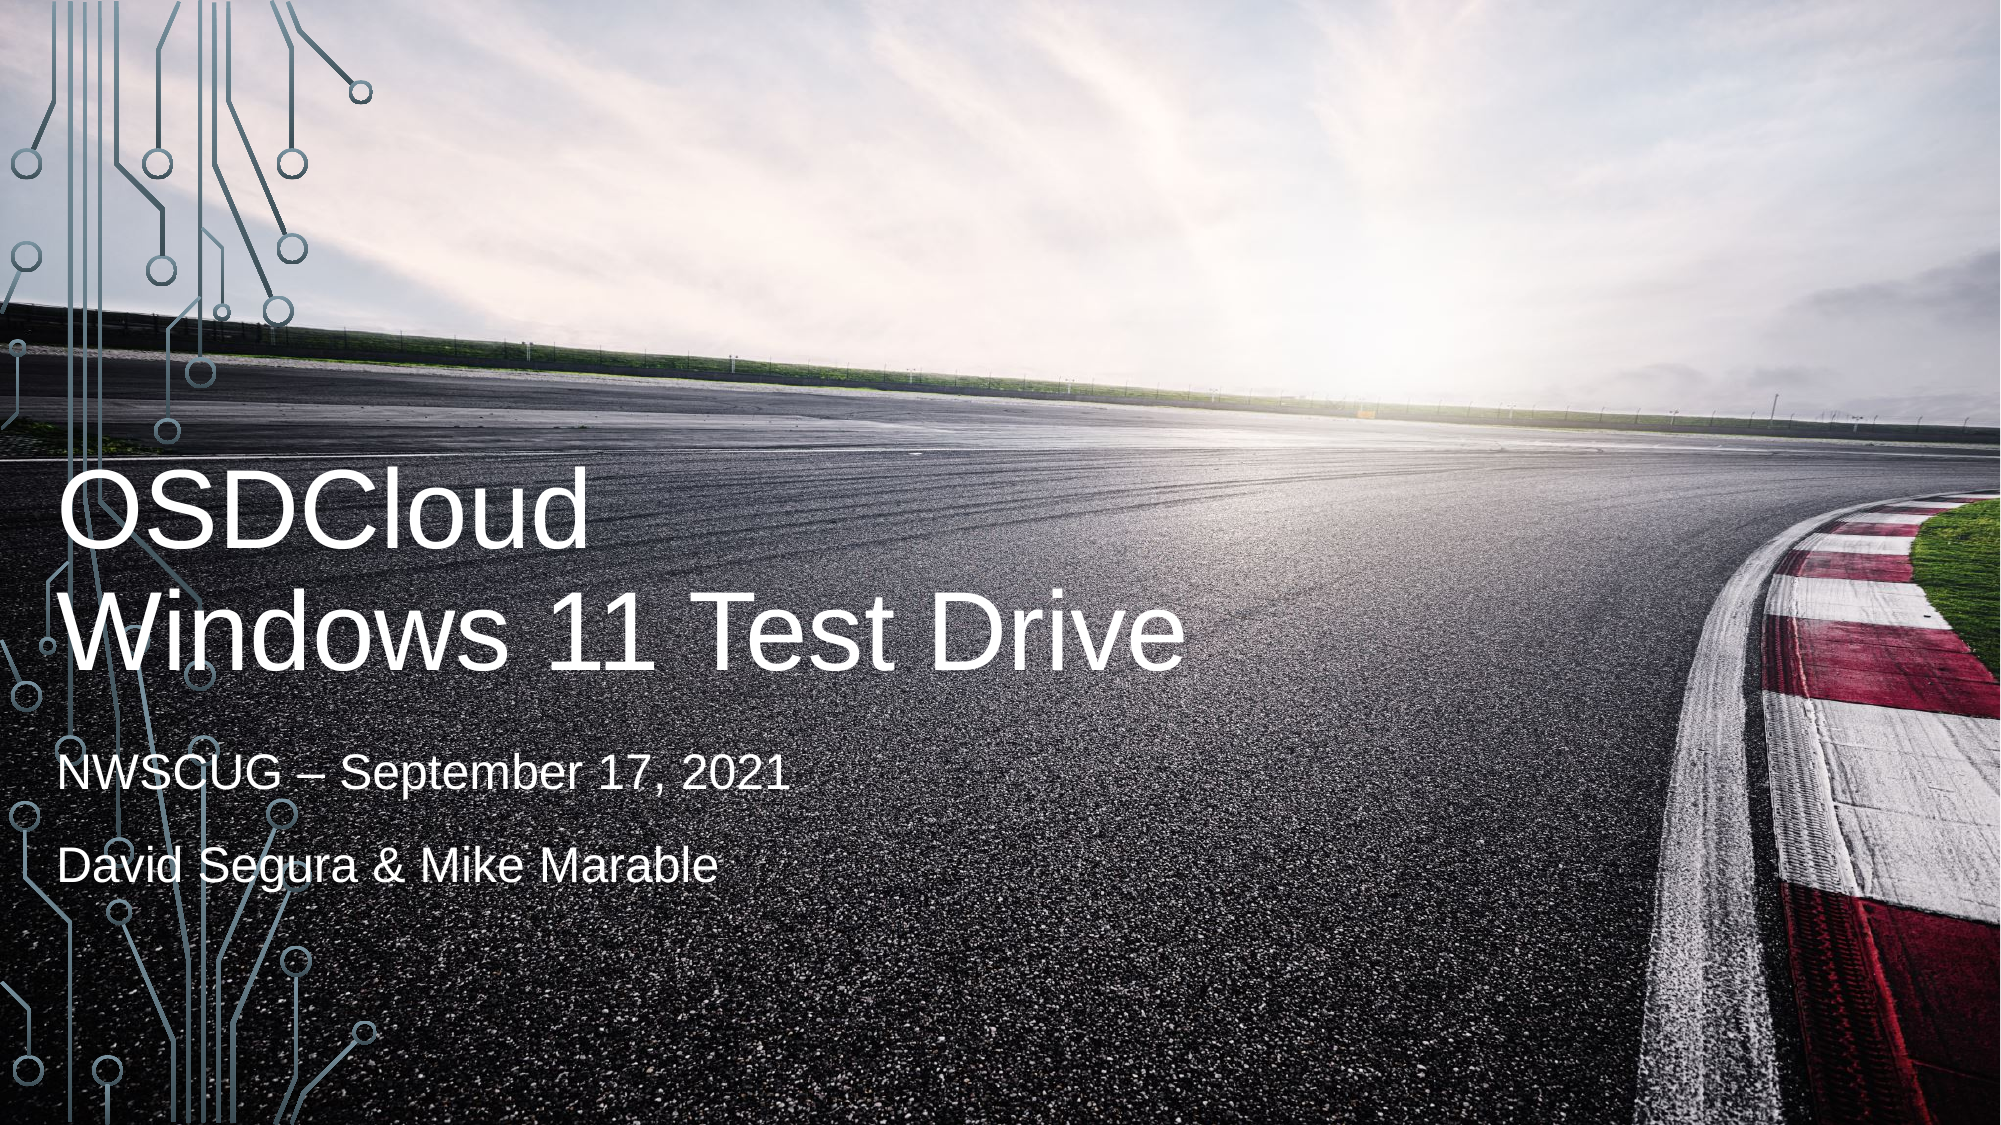

# OSDCloud Windows 11 Test Drive
NWSCUG – September 17, 2021
David Segura & Mike Marable